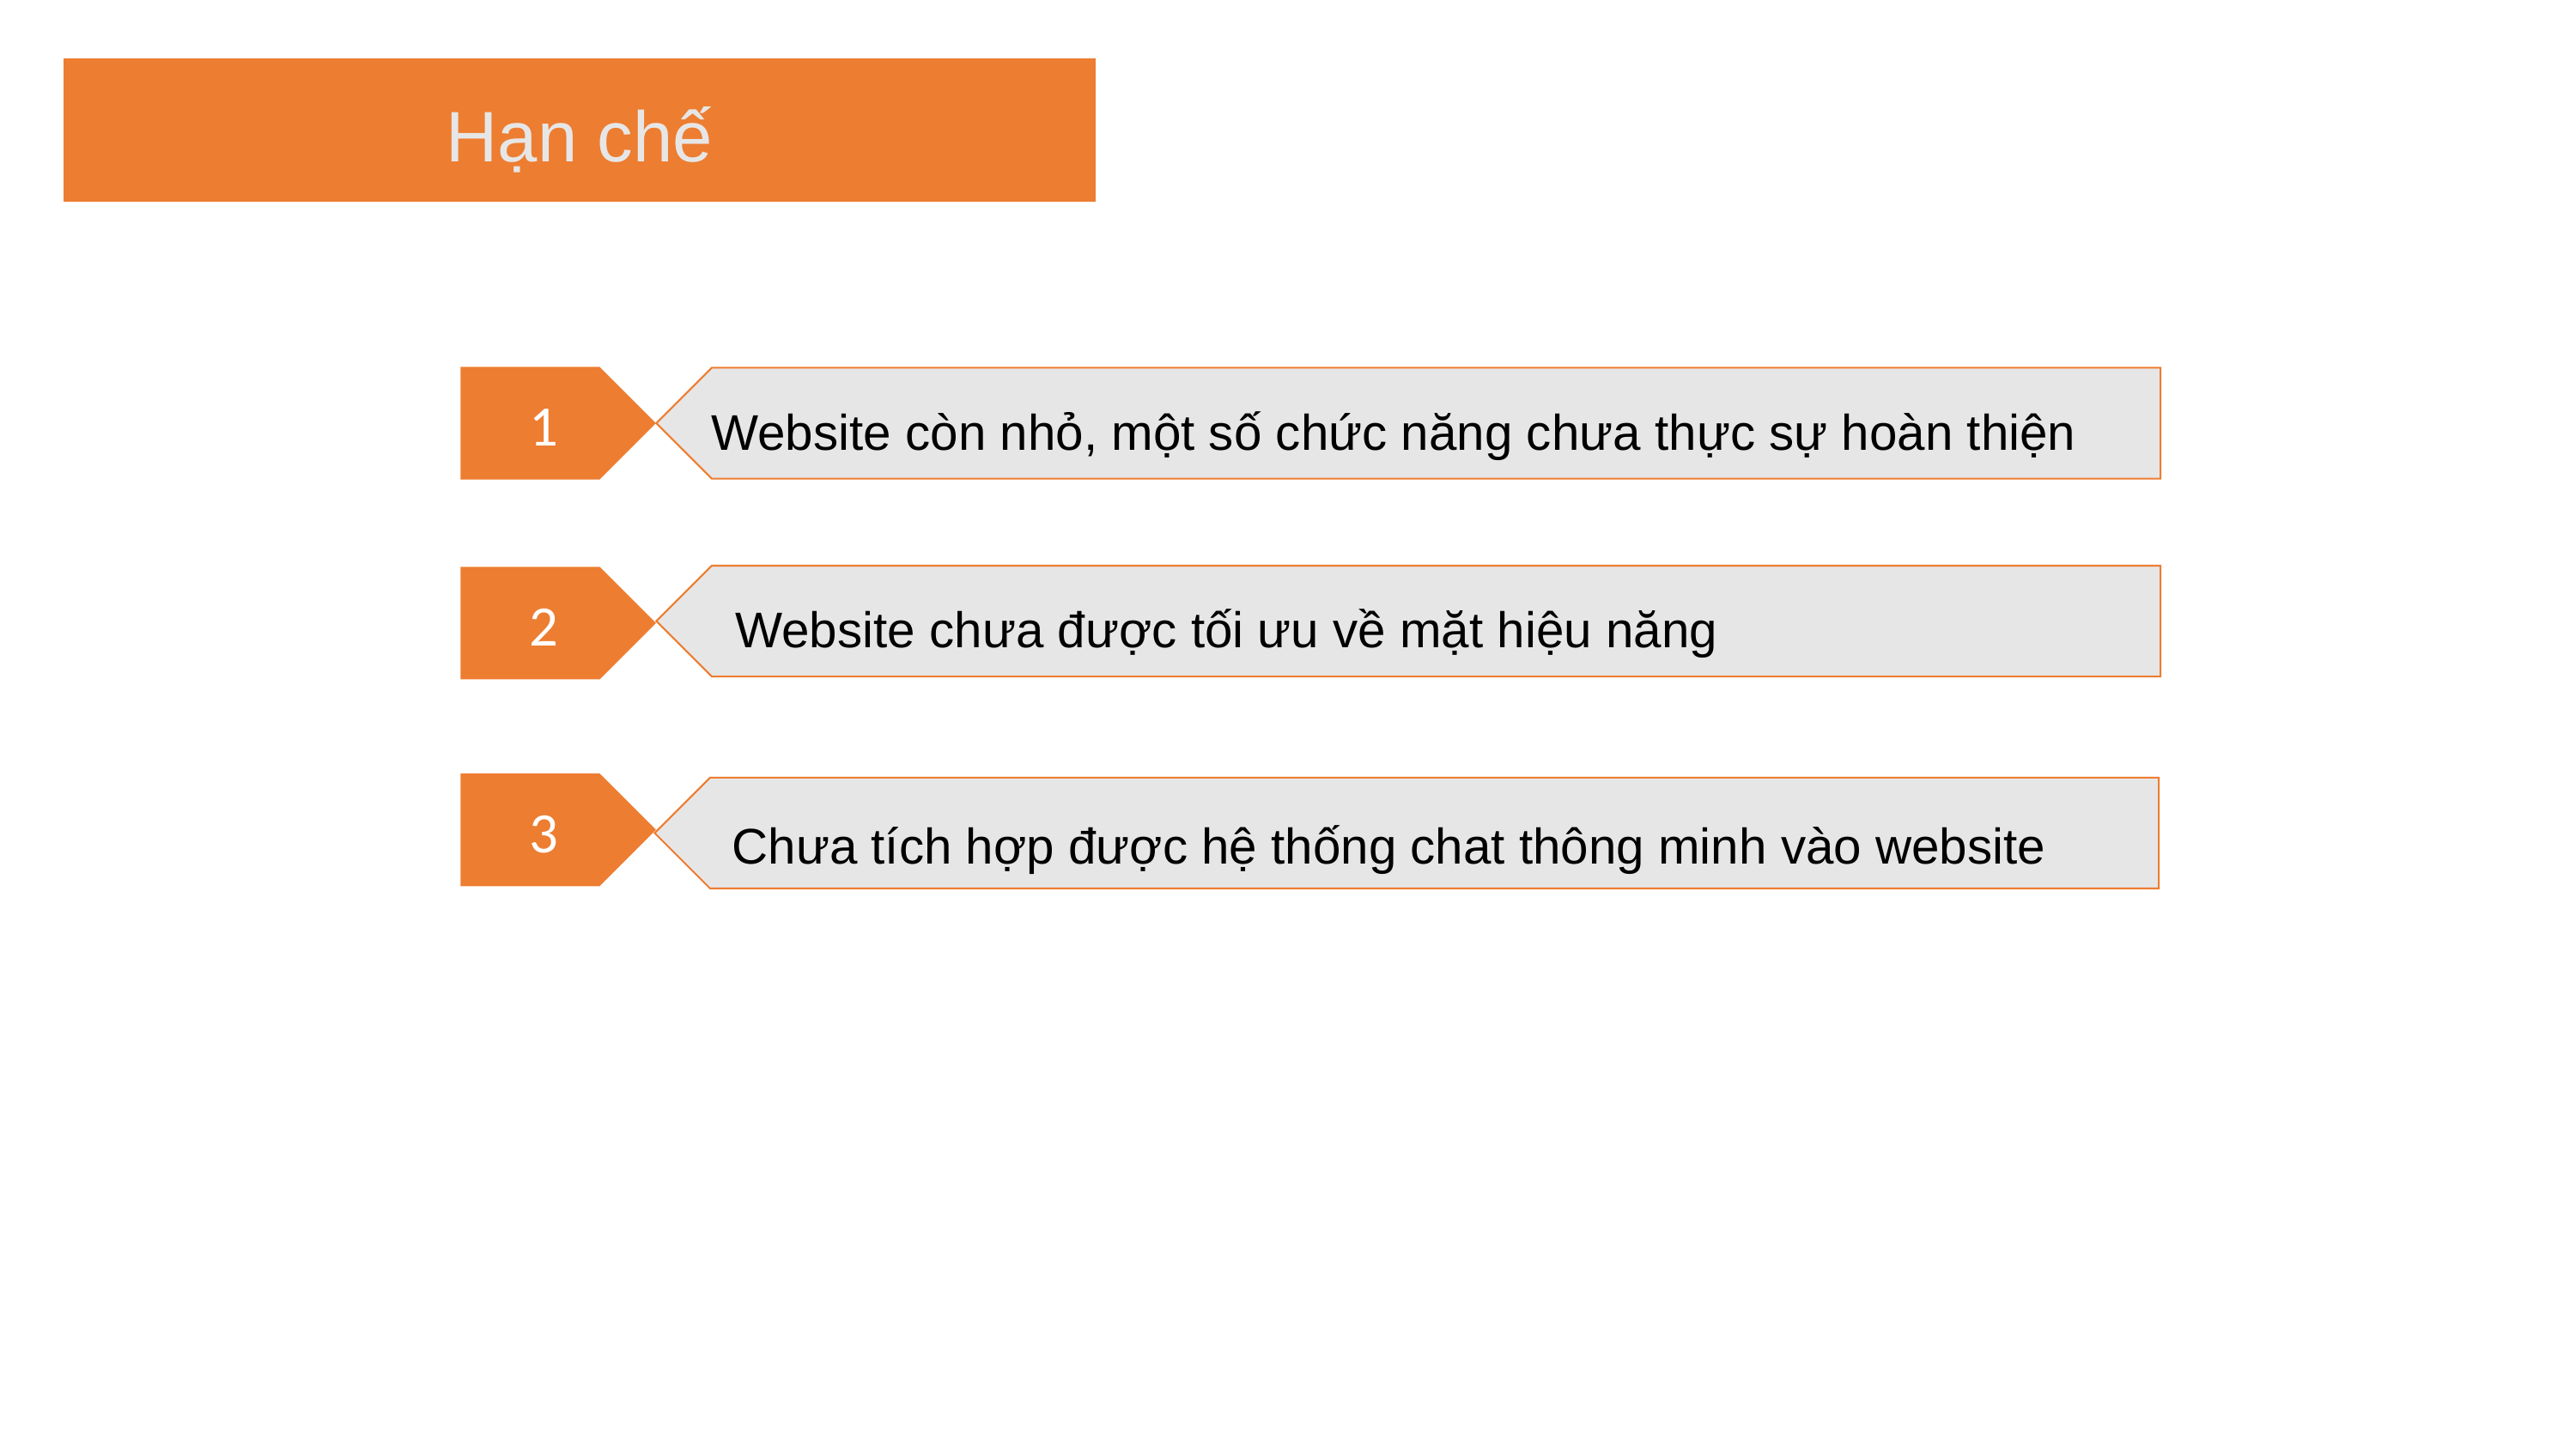

Hạn chế
1

Website còn nhỏ, một số chức năng chưa thực sự hoàn thiện

2
Website chưa được tối ưu về mặt hiệu năng
3

Chưa tích hợp được hệ thống chat thông minh vào website